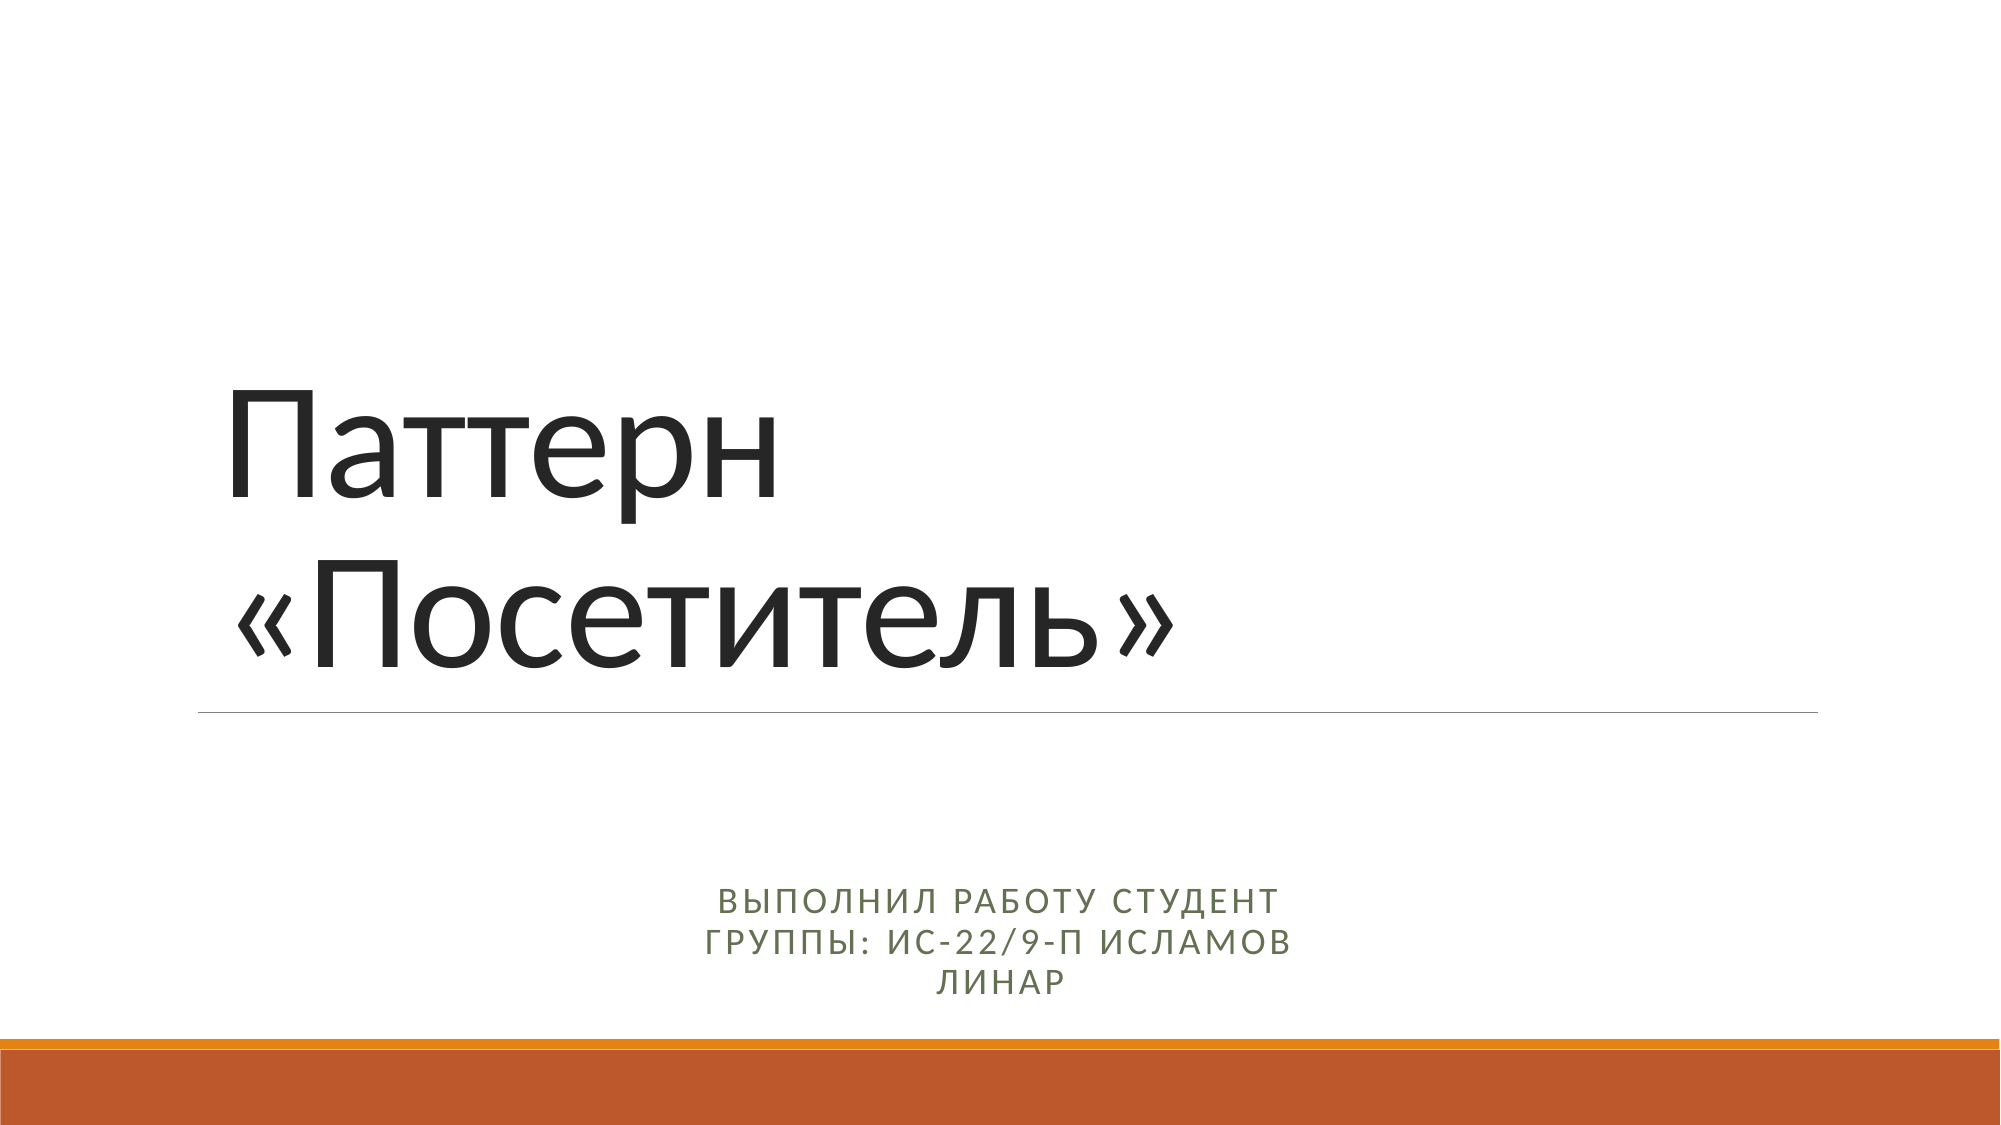

# Паттерн «Посетитель»
Выполнил работу студент группы: ИС-22/9-П Исламов Линар